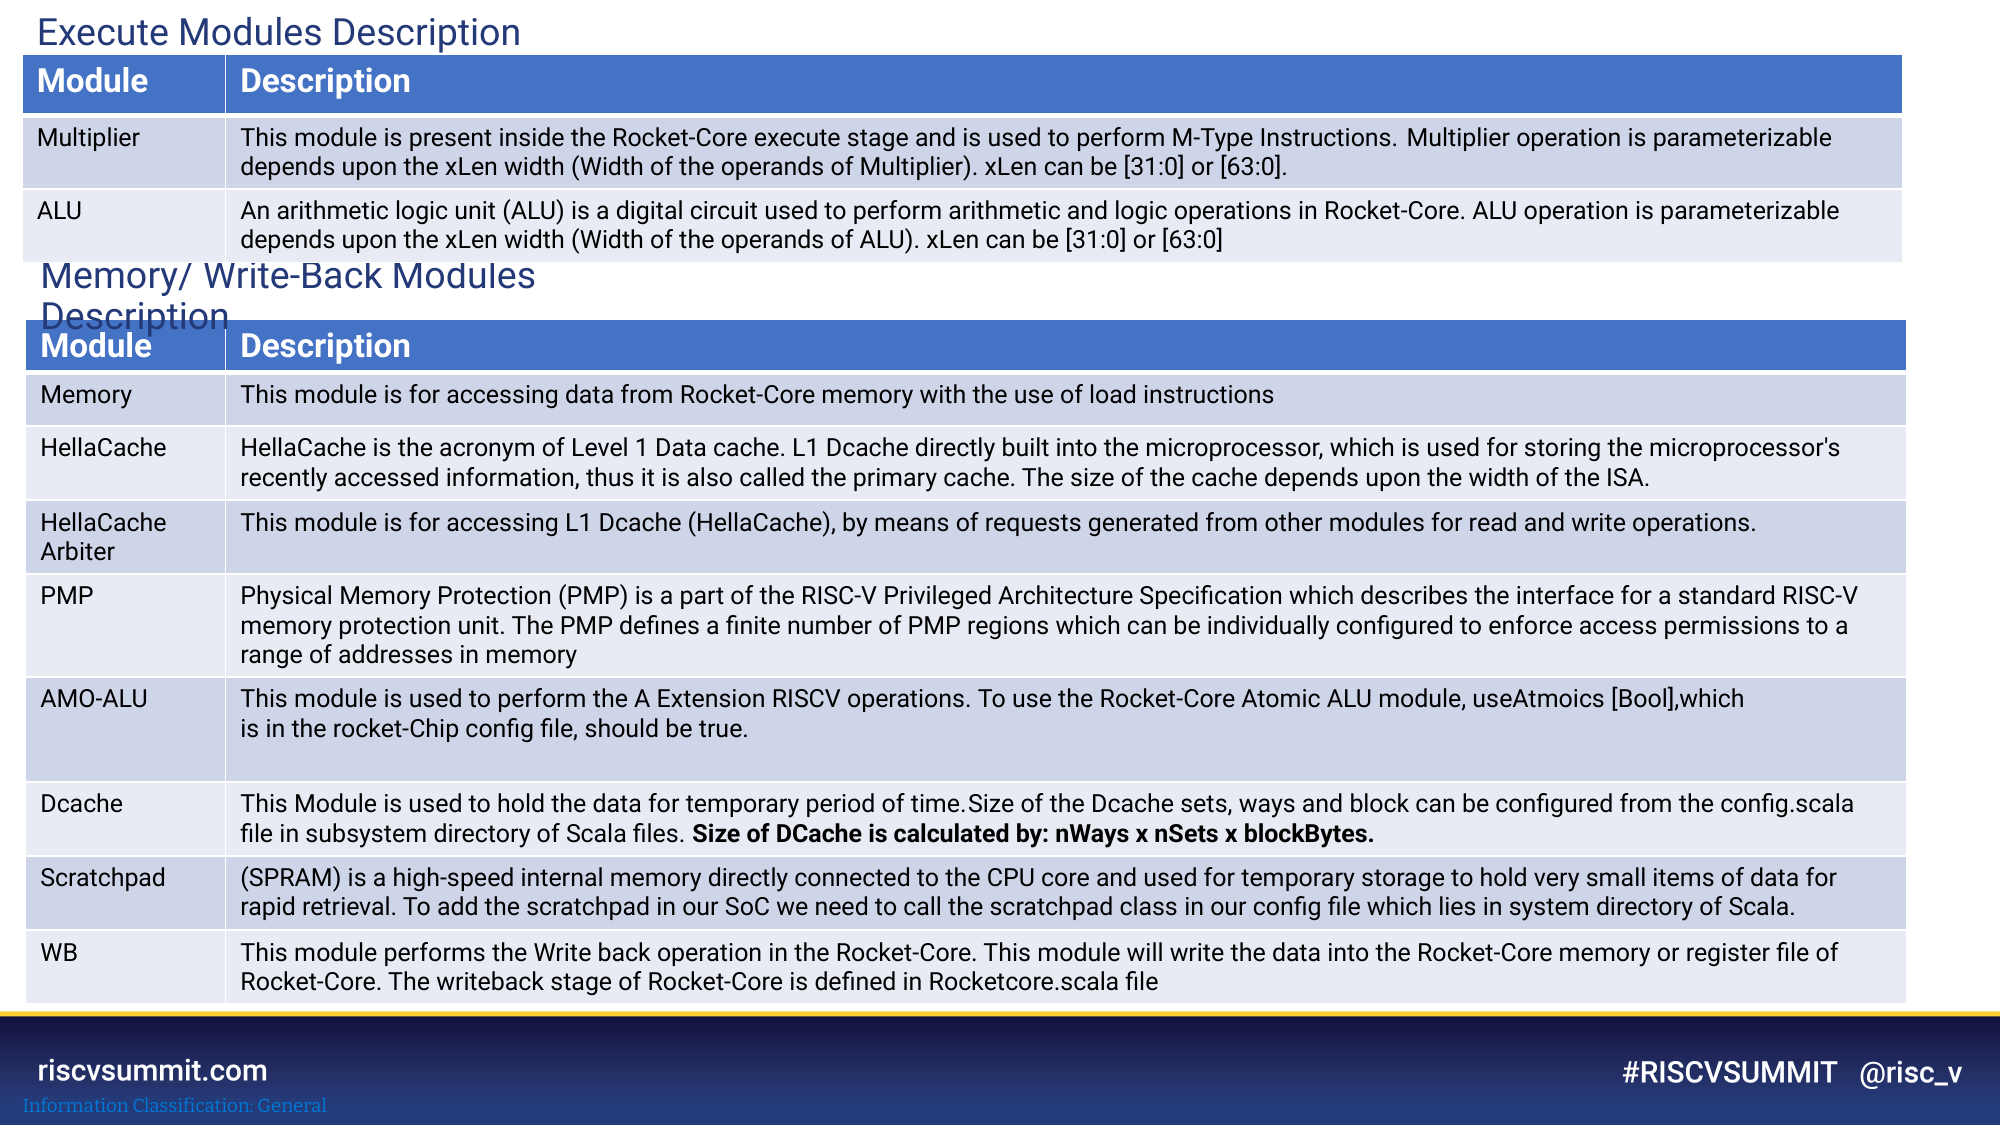

Execute Modules Description
| Module | Description |
| --- | --- |
| Multiplier | This module is present inside the Rocket-Core execute stage and is used to perform M-Type Instructions. Multiplier operation is parameterizable depends upon the xLen width (Width of the operands of Multiplier). xLen can be [31:0] or [63:0]. |
| ALU | An arithmetic logic unit (ALU) is a digital circuit used to perform arithmetic and logic operations in Rocket-Core. ALU operation is parameterizable depends upon the xLen width (Width of the operands of ALU). xLen can be [31:0] or [63:0] |
Memory/ Write-Back Modules Description
| Module | Description |
| --- | --- |
| Memory | This module is for accessing data from Rocket-Core memory with the use of load instructions |
| HellaCache | HellaCache is the acronym of Level 1 Data cache. L1 Dcache directly built into the microprocessor, which is used for storing the microprocessor's recently accessed information, thus it is also called the primary cache. The size of the cache depends upon the width of the ISA. |
| HellaCache Arbiter | This module is for accessing L1 Dcache (HellaCache), by means of requests generated from other modules for read and write operations. |
| PMP | Physical Memory Protection (PMP) is a part of the RISC-V Privileged Architecture Specification which describes the interface for a standard RISC-V memory protection unit. The PMP defines a finite number of PMP regions which can be individually configured to enforce access permissions to a range of addresses in memory |
| AMO-ALU | This module is used to perform the A Extension RISCV operations. To use the Rocket-Core Atomic ALU module, useAtmoics [Bool],which is in the rocket-Chip config file, should be true. |
| Dcache | This Module is used to hold the data for temporary period of time.Size of the Dcache sets, ways and block can be configured from the config.scala file in subsystem directory of Scala files. Size of DCache is calculated by: nWays x nSets x blockBytes. |
| Scratchpad | (SPRAM) is a high-speed internal memory directly connected to the CPU core and used for temporary storage to hold very small items of data for rapid retrieval. To add the scratchpad in our SoC we need to call the scratchpad class in our config file which lies in system directory of Scala. |
| WB | This module performs the Write back operation in the Rocket-Core. This module will write the data into the Rocket-Core memory or register file of Rocket-Core. The writeback stage of Rocket-Core is defined in Rocketcore.scala file |